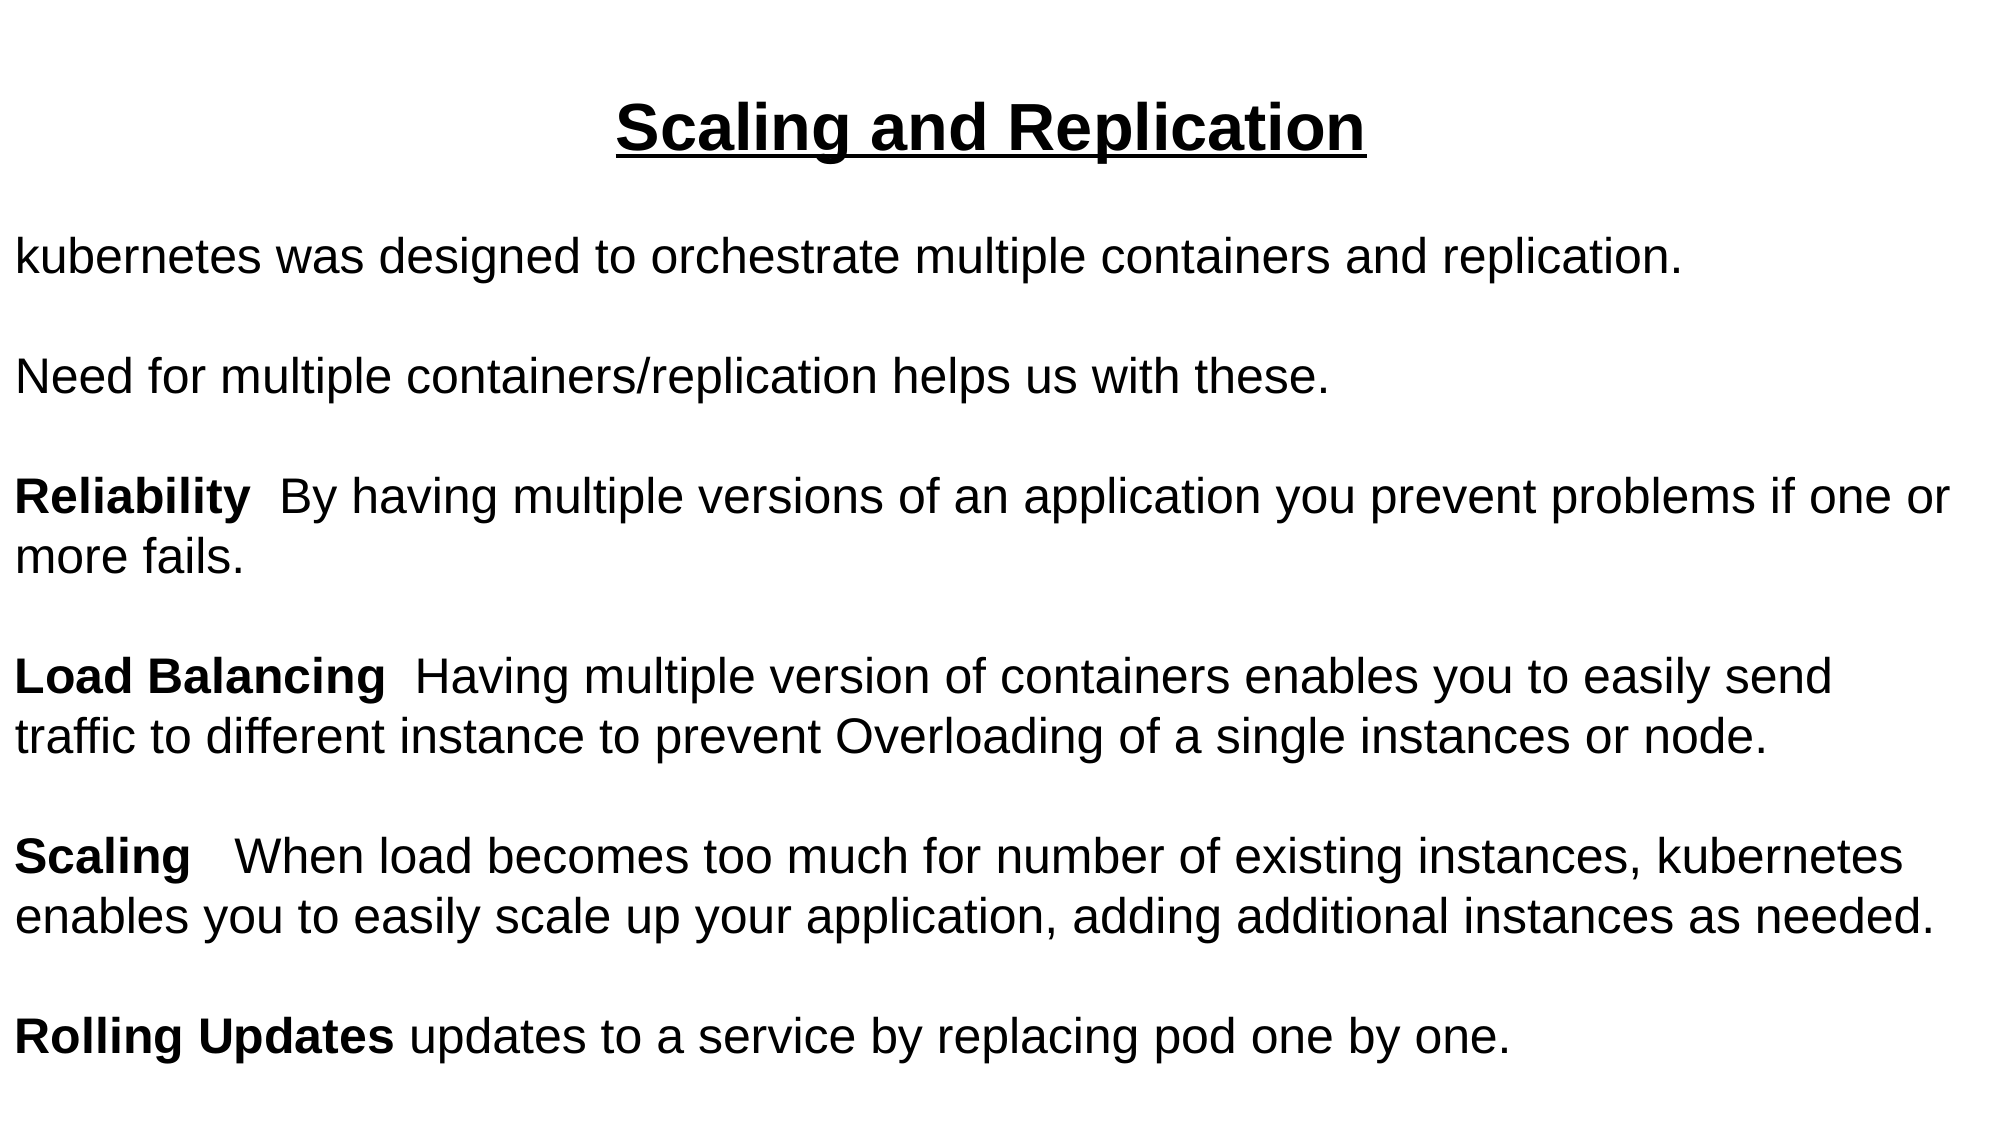

Scaling and Replication

kubernetes was designed to orchestrate multiple containers and replication.

Need for multiple containers/replication helps us with these.

Reliability  By having multiple versions of an application you prevent problems if one or more fails.

Load Balancing  Having multiple version of containers enables you to easily send traffic to different instance to prevent Overloading of a single instances or node.

Scaling   When load becomes too much for number of existing instances, kubernetes enables you to easily scale up your application, adding additional instances as needed.

Rolling Updates updates to a service by replacing pod one by one.